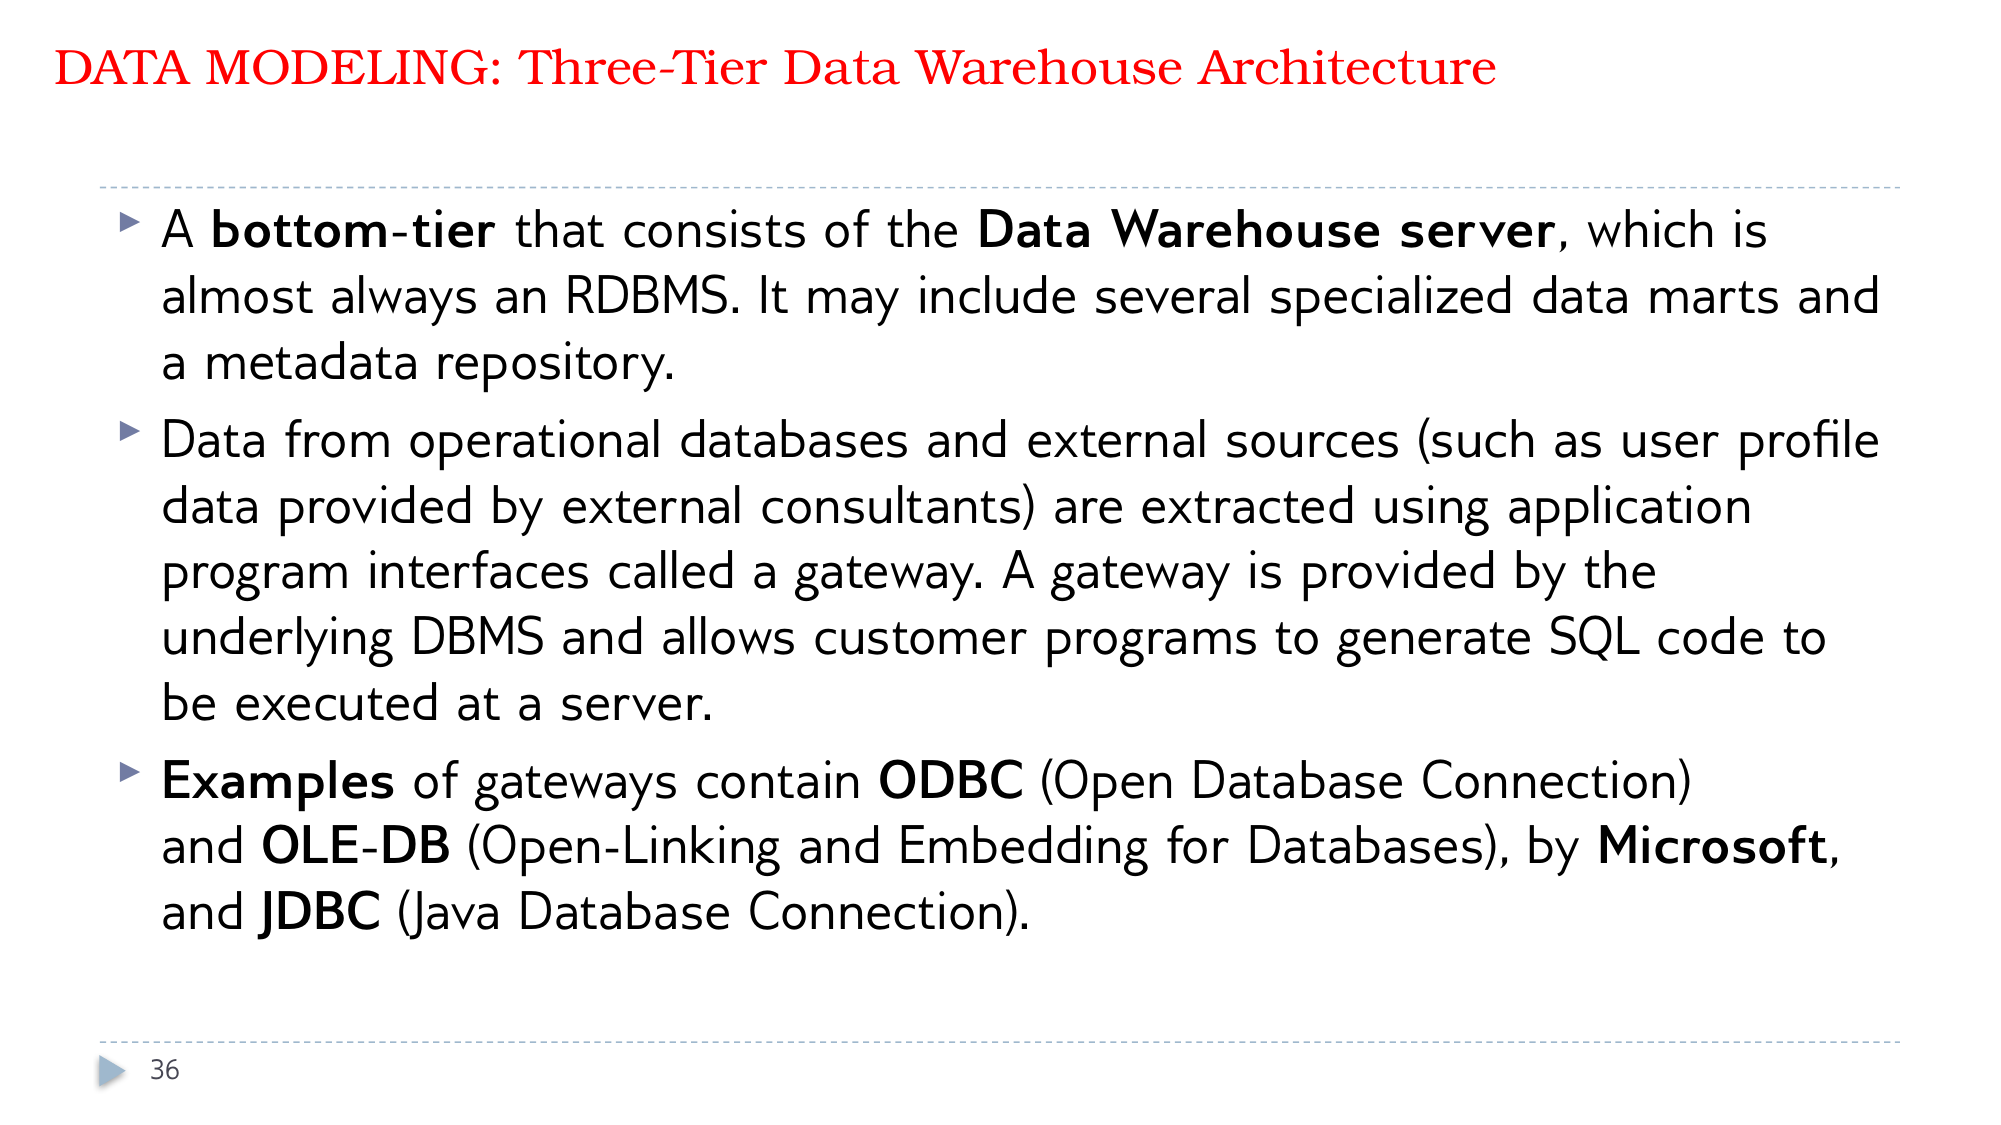

# DATA MODELING: Three-Tier Data Warehouse Architecture

A bottom-tier that consists of the Data Warehouse server, which is almost always an RDBMS. It may include several specialized data marts and a metadata repository.
Data from operational databases and external sources (such as user profile data provided by external consultants) are extracted using application program interfaces called a gateway. A gateway is provided by the underlying DBMS and allows customer programs to generate SQL code to be executed at a server.
Examples of gateways contain ODBC (Open Database Connection) and OLE-DB (Open-Linking and Embedding for Databases), by Microsoft, and JDBC (Java Database Connection).

36